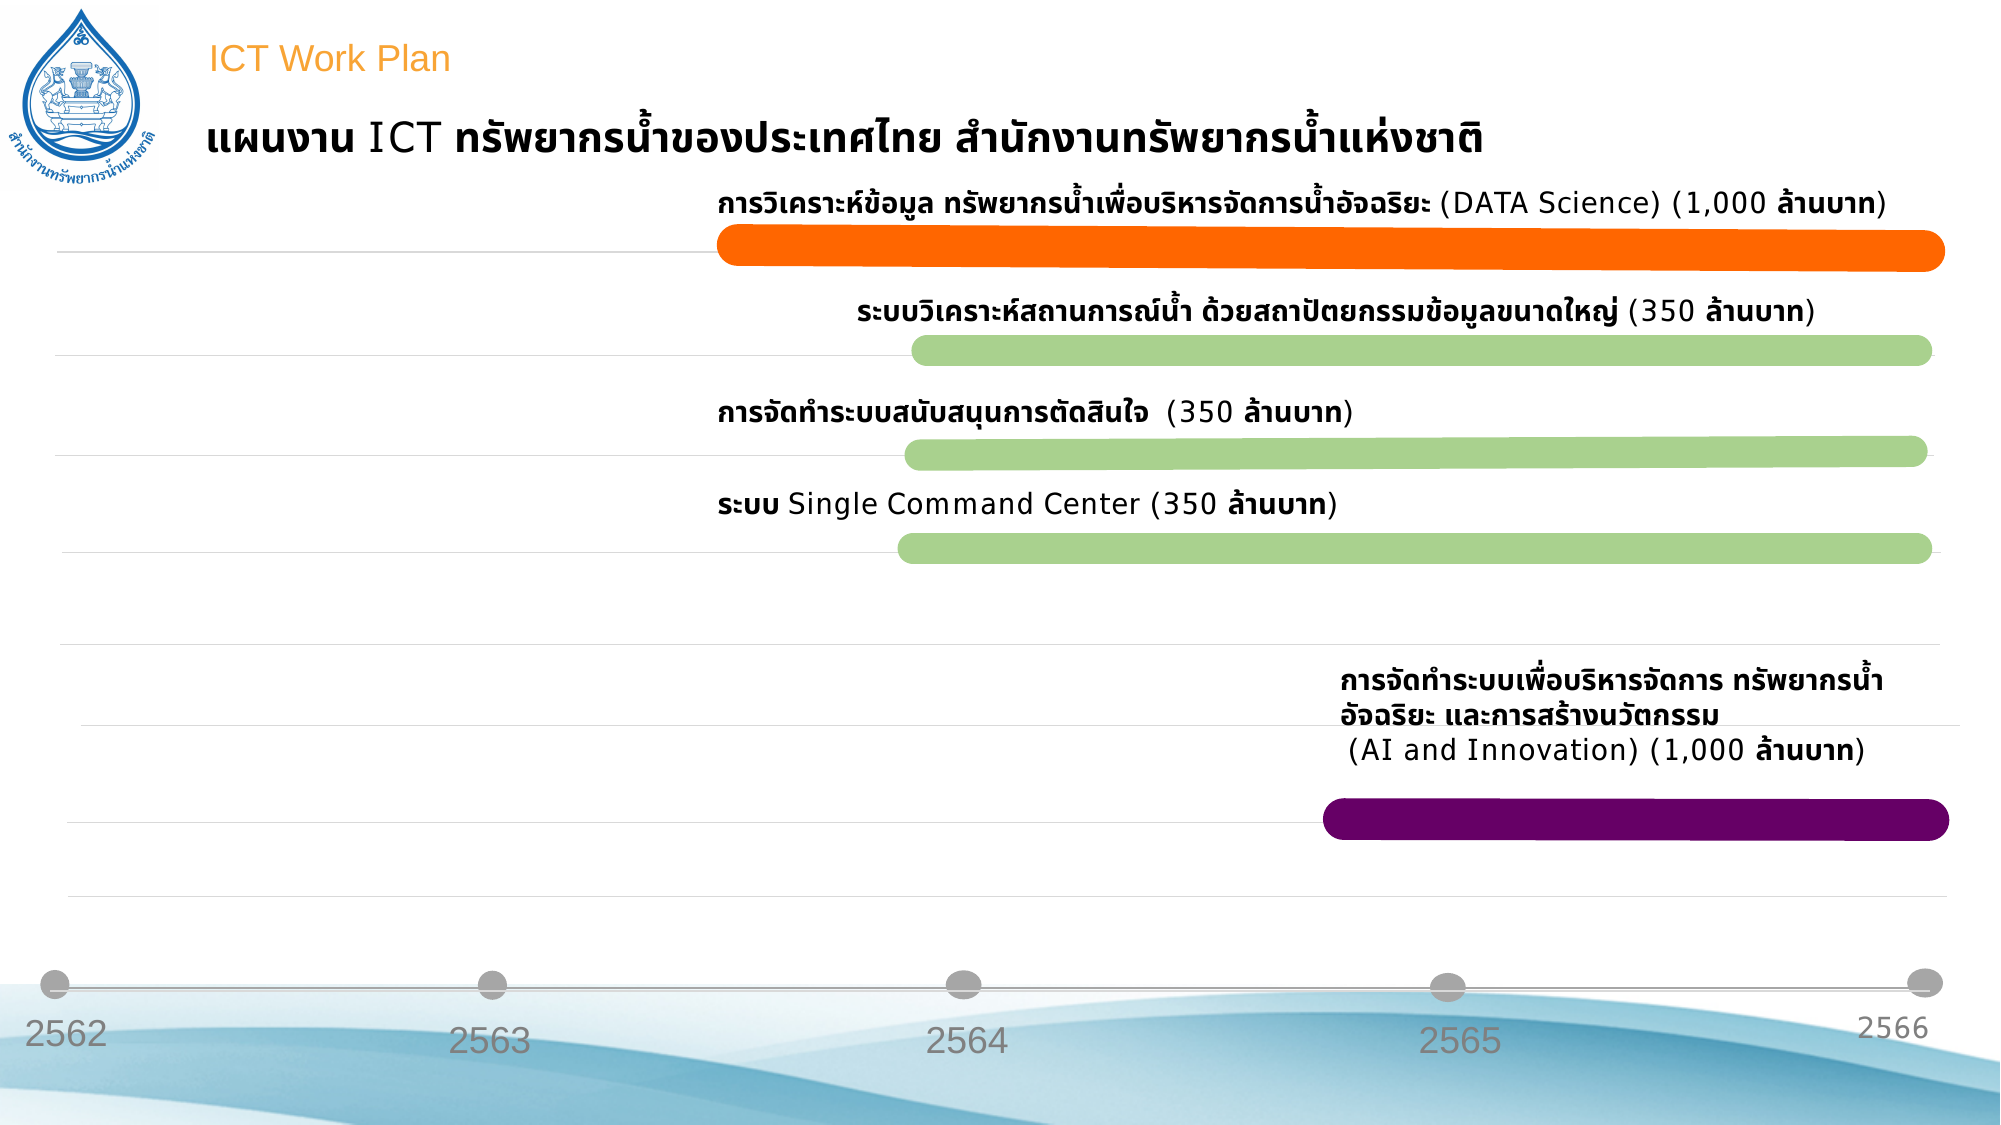

ICT Work Plan
# แผนงาน ICT ทรัพยากรน้ำของประเทศไทย สำนักงานทรัพยากรน้ำแห่งชาติ
การวิเคราะห์ข้อมูล ทรัพยากรน้ำเพื่อบริหารจัดการน้ำอัจฉริยะ (DATA Science) (1,000 ล้านบาท)
ระบบวิเคราะห์สถานการณ์น้ำ ด้วยสถาปัตยกรรมข้อมูลขนาดใหญ่ (350 ล้านบาท)
การจัดทำระบบสนับสนุนการตัดสินใจ  (350 ล้านบาท)
ระบบ Single Command Center (350 ล้านบาท)
การจัดทำระบบเพื่อบริหารจัดการ ทรัพยากรน้ำ อัจฉริยะ และการสร้างนวัตกรรม
 (AI and Innovation) (1,000 ล้านบาท)

2562
2566
2563
2564
2565